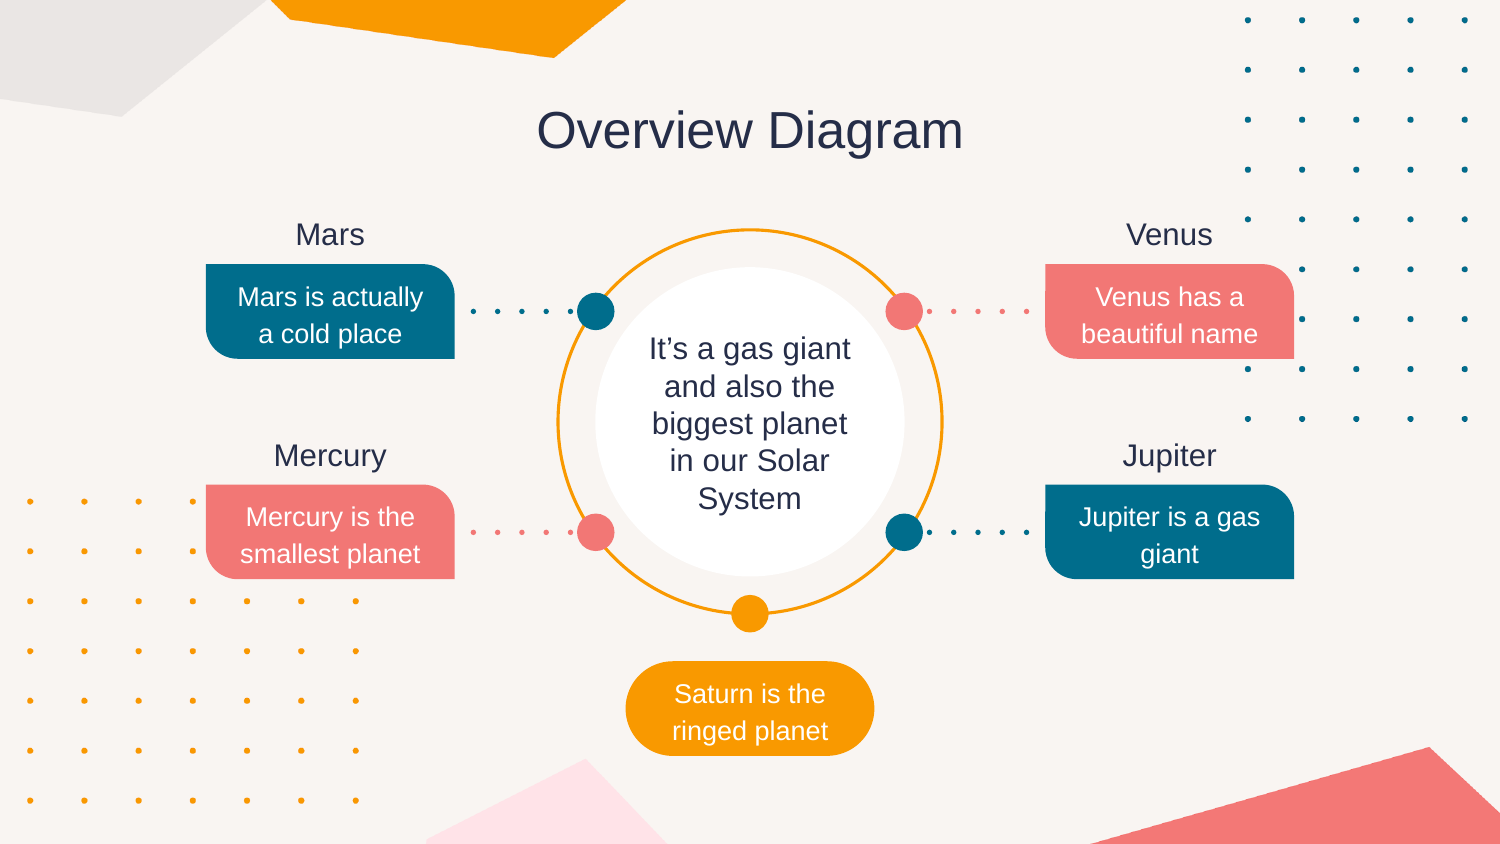

# Overview Diagram
Mars
Venus

Mars is actually a cold place
Venus has a beautiful name

It’s a gas giant and also the biggest planet in our Solar System
Mercury
Jupiter

Mercury is the smallest planet
Jupiter is a gas giant

Saturn is the ringed planet